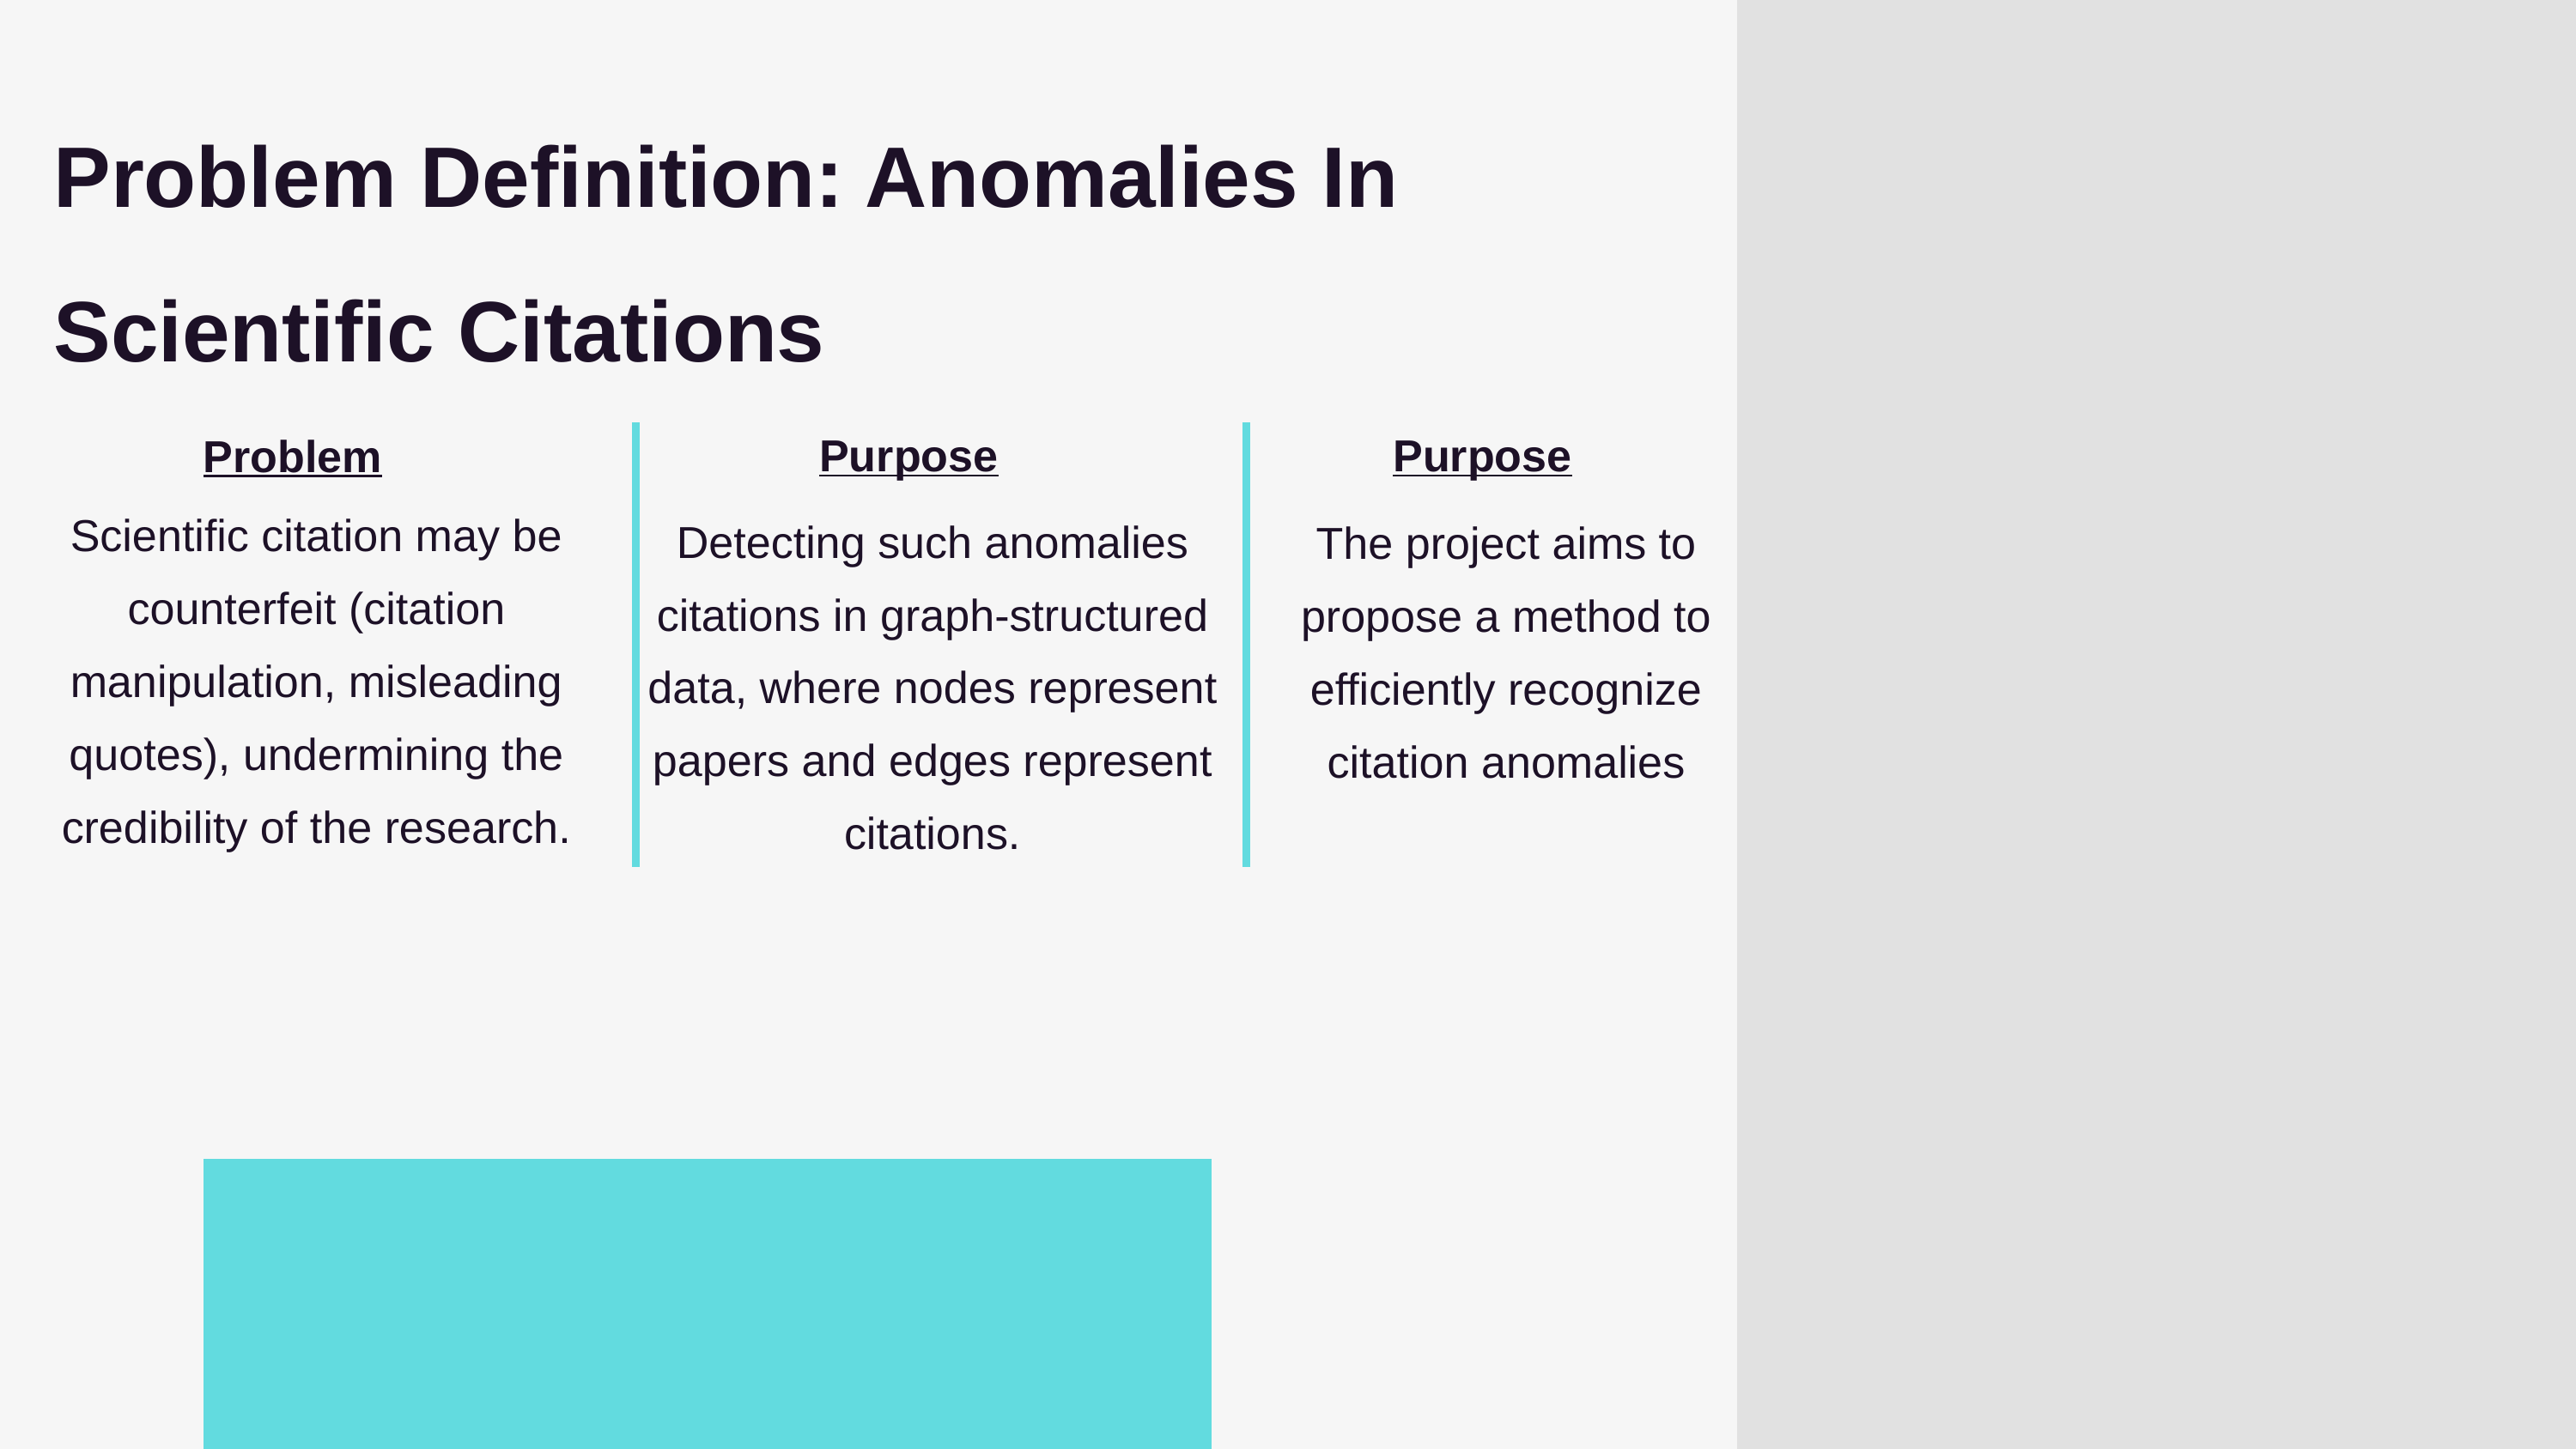

Problem Definition: Anomalies In Scientific Citations
Purpose
Purpose
Problem

Scientific citation may be counterfeit (citation manipulation, misleading quotes), undermining the credibility of the research.
Detecting such anomalies citations in graph-structured data, where nodes represent papers and edges represent citations.
The project aims to propose a method to efficiently recognize citation anomalies